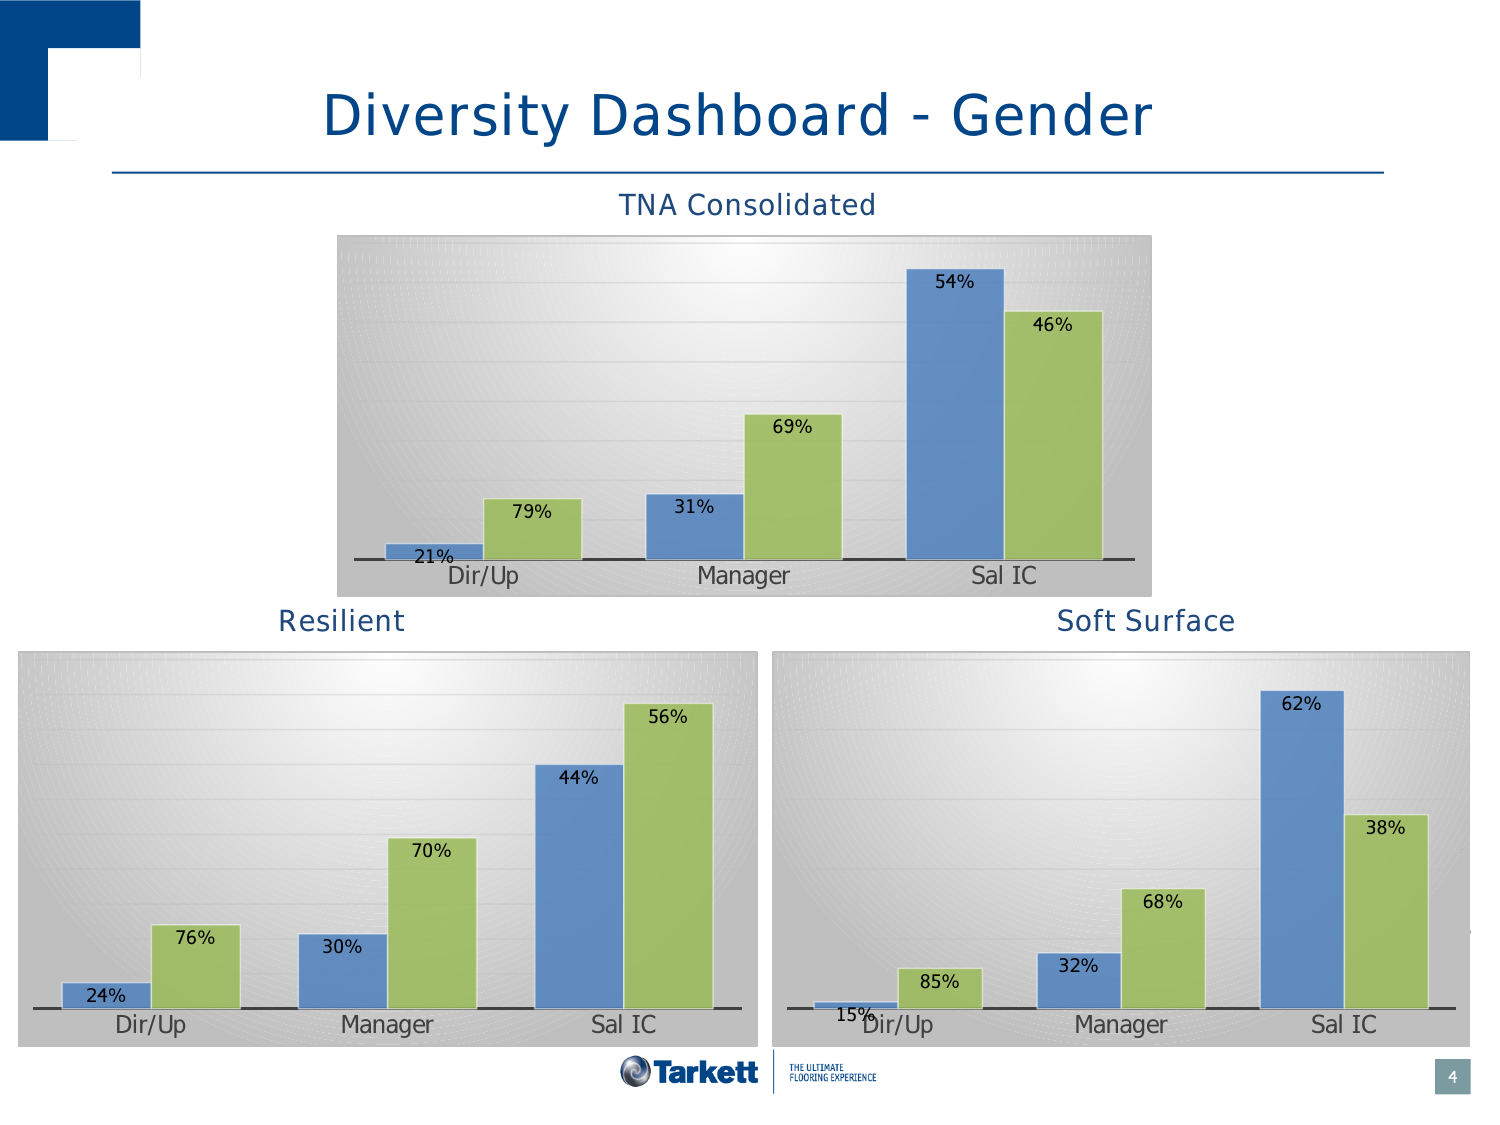

# Diversity Dashboard - Gender
TNA Consolidated

### Chart

| Category | F | M |
|---|---|---|
| Dir/Up | 20.0 | 77.0 |
| Manager | 83.0 | 184.0 |
| Sal IC | 368.0 | 314.0 |
Resilient
Soft Surface

### Chart

| Category | F | M |
|---|---|---|
| Dir/Up | 15.0 | 48.0 |
| Manager | 43.0 | 98.0 |
| Sal IC | 140.0 | 175.0 |

### Chart

| Category | F | M |
|---|---|---|
| Dir/Up | 5.0 | 29.0 |
| Manager | 40.0 | 86.0 |
| Sal IC | 228.0 | 139.0 |
4